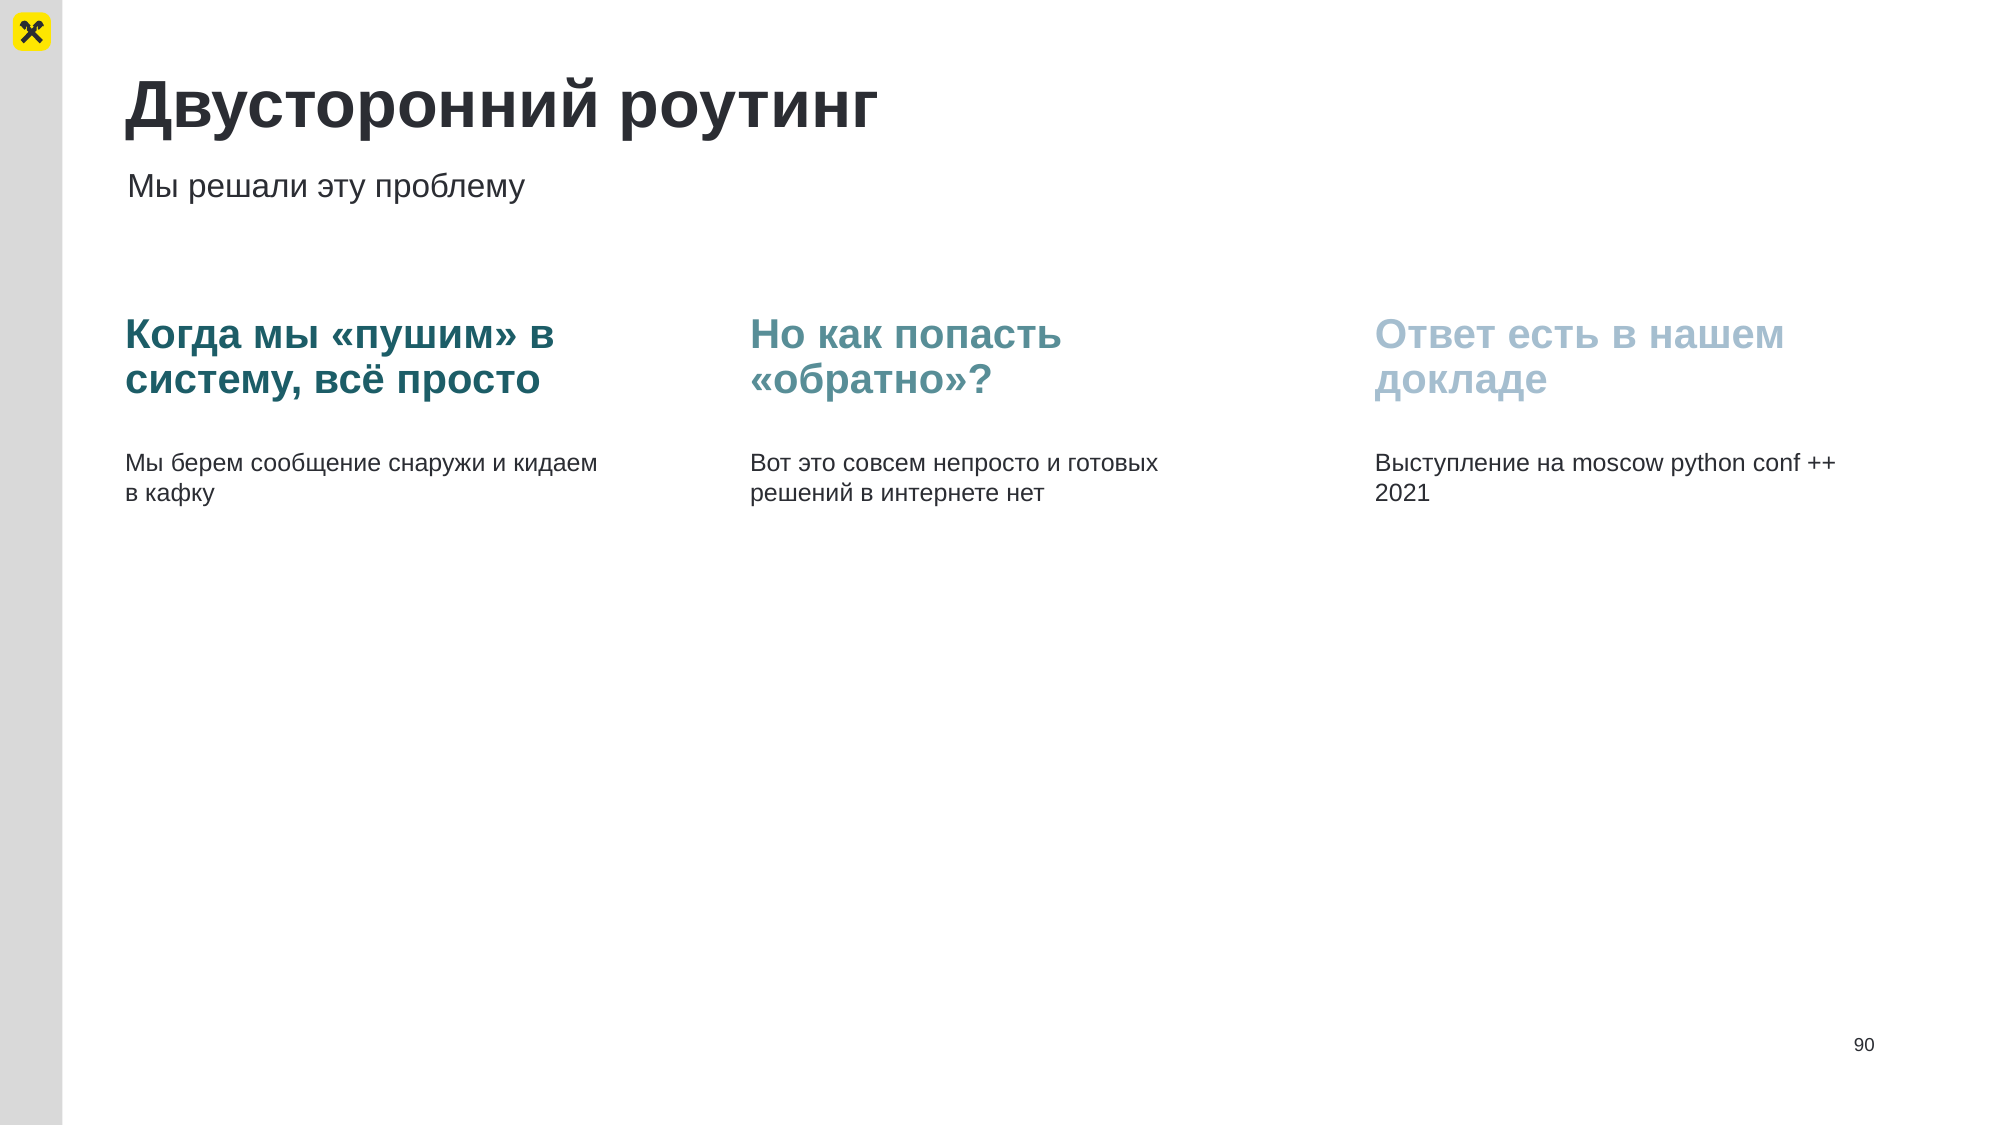

# Двусторонний роутинг
Мы решали эту проблему

Когда мы «пушим» в систему, всё просто
Но как попасть «обратно»?
Ответ есть в нашем докладе
Мы берем сообщение снаружи и кидаем в кафку
Вот это совсем непросто и готовых решений в интернете нет
Выступление на moscow python conf ++ 2021
90